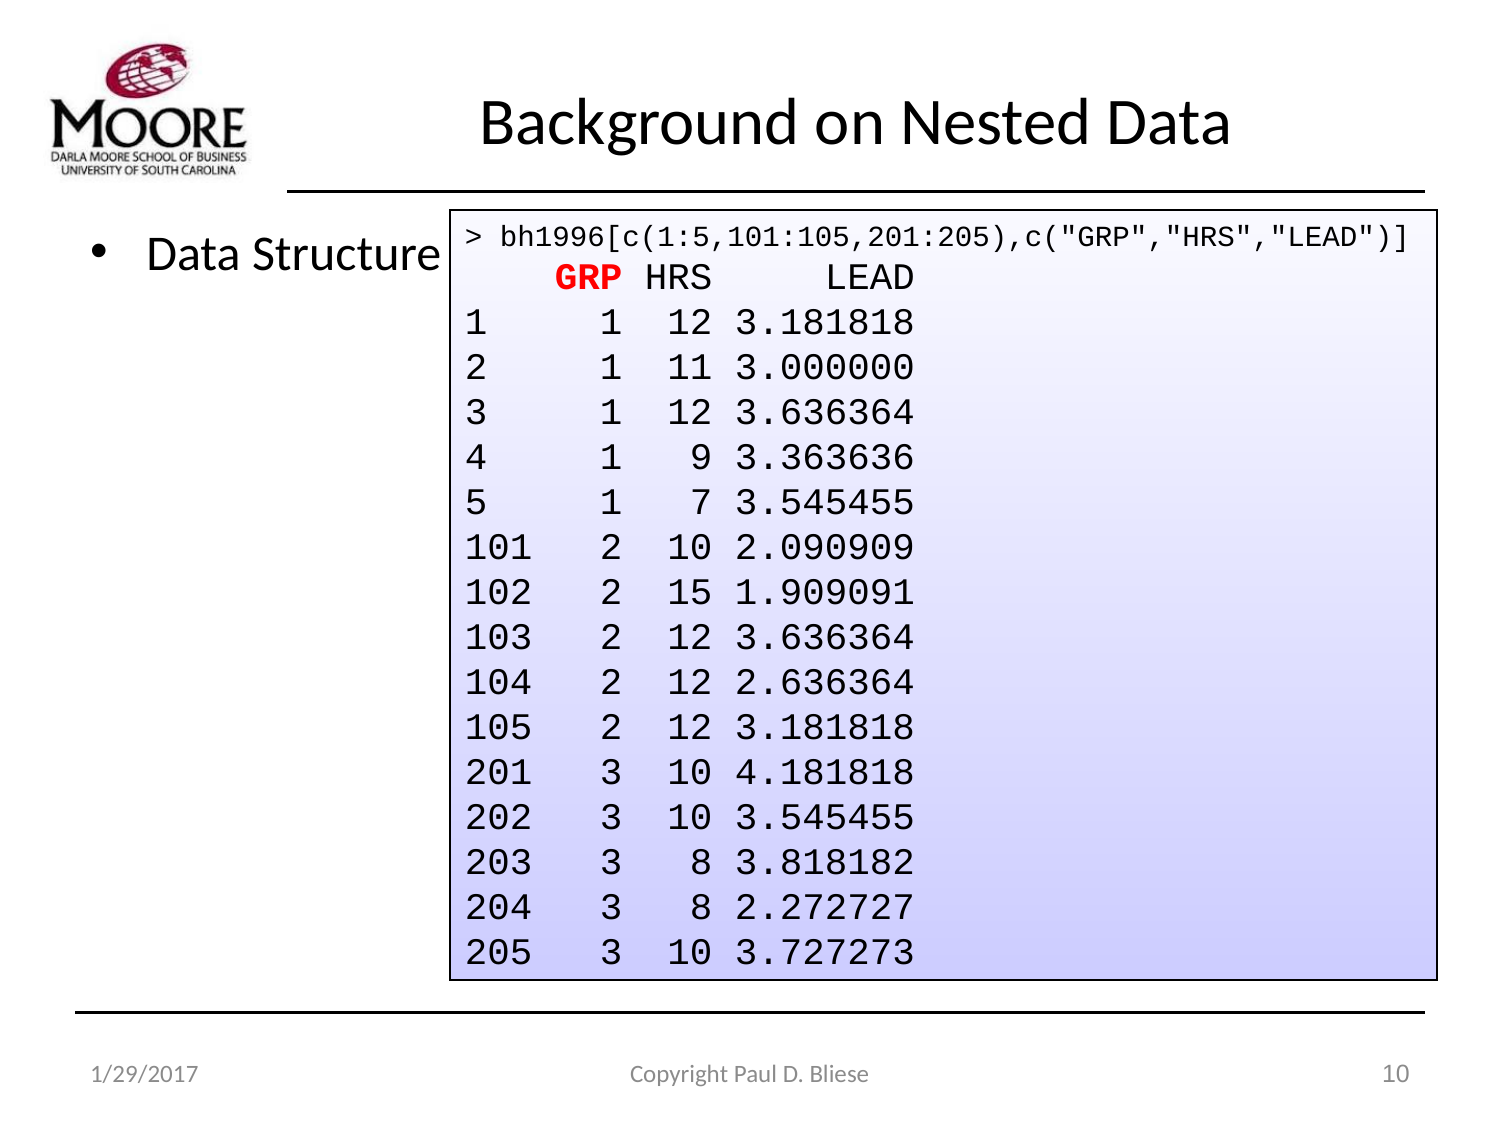

# Background on Nested Data
> bh1996[c(1:5,101:105,201:205),c("GRP","HRS","LEAD")]
    GRP HRS     LEAD
1     1  12 3.181818
2     1  11 3.000000
3     1  12 3.636364
4     1   9 3.363636
5     1   7 3.545455
101   2  10 2.090909
102   2  15 1.909091
103   2  12 3.636364
104   2  12 2.636364
105   2  12 3.181818
201   3  10 4.181818
202   3  10 3.545455
203   3   8 3.818182
204   3   8 2.272727
205   3  10 3.727273
Data Structure
1/29/2017
Copyright Paul D. Bliese
10